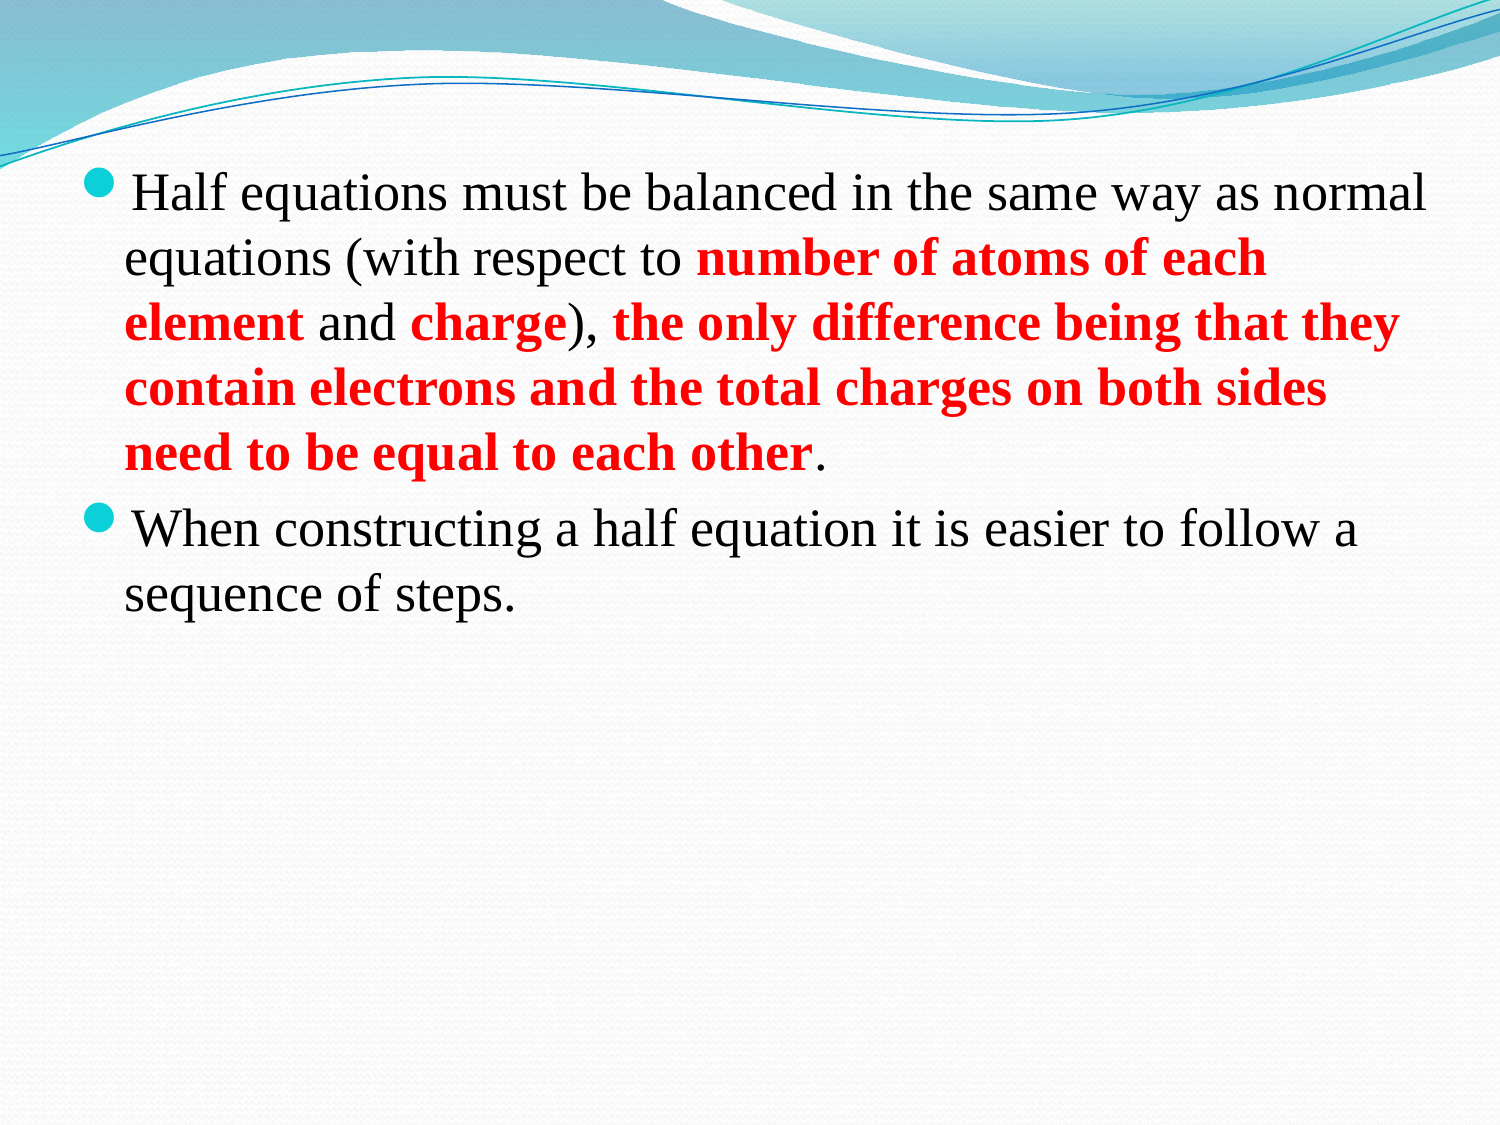

Half equations must be balanced in the same way as normal equations (with respect to number of atoms of each element and charge), the only difference being that they contain electrons and the total charges on both sides need to be equal to each other.
When constructing a half equation it is easier to follow a sequence of steps.